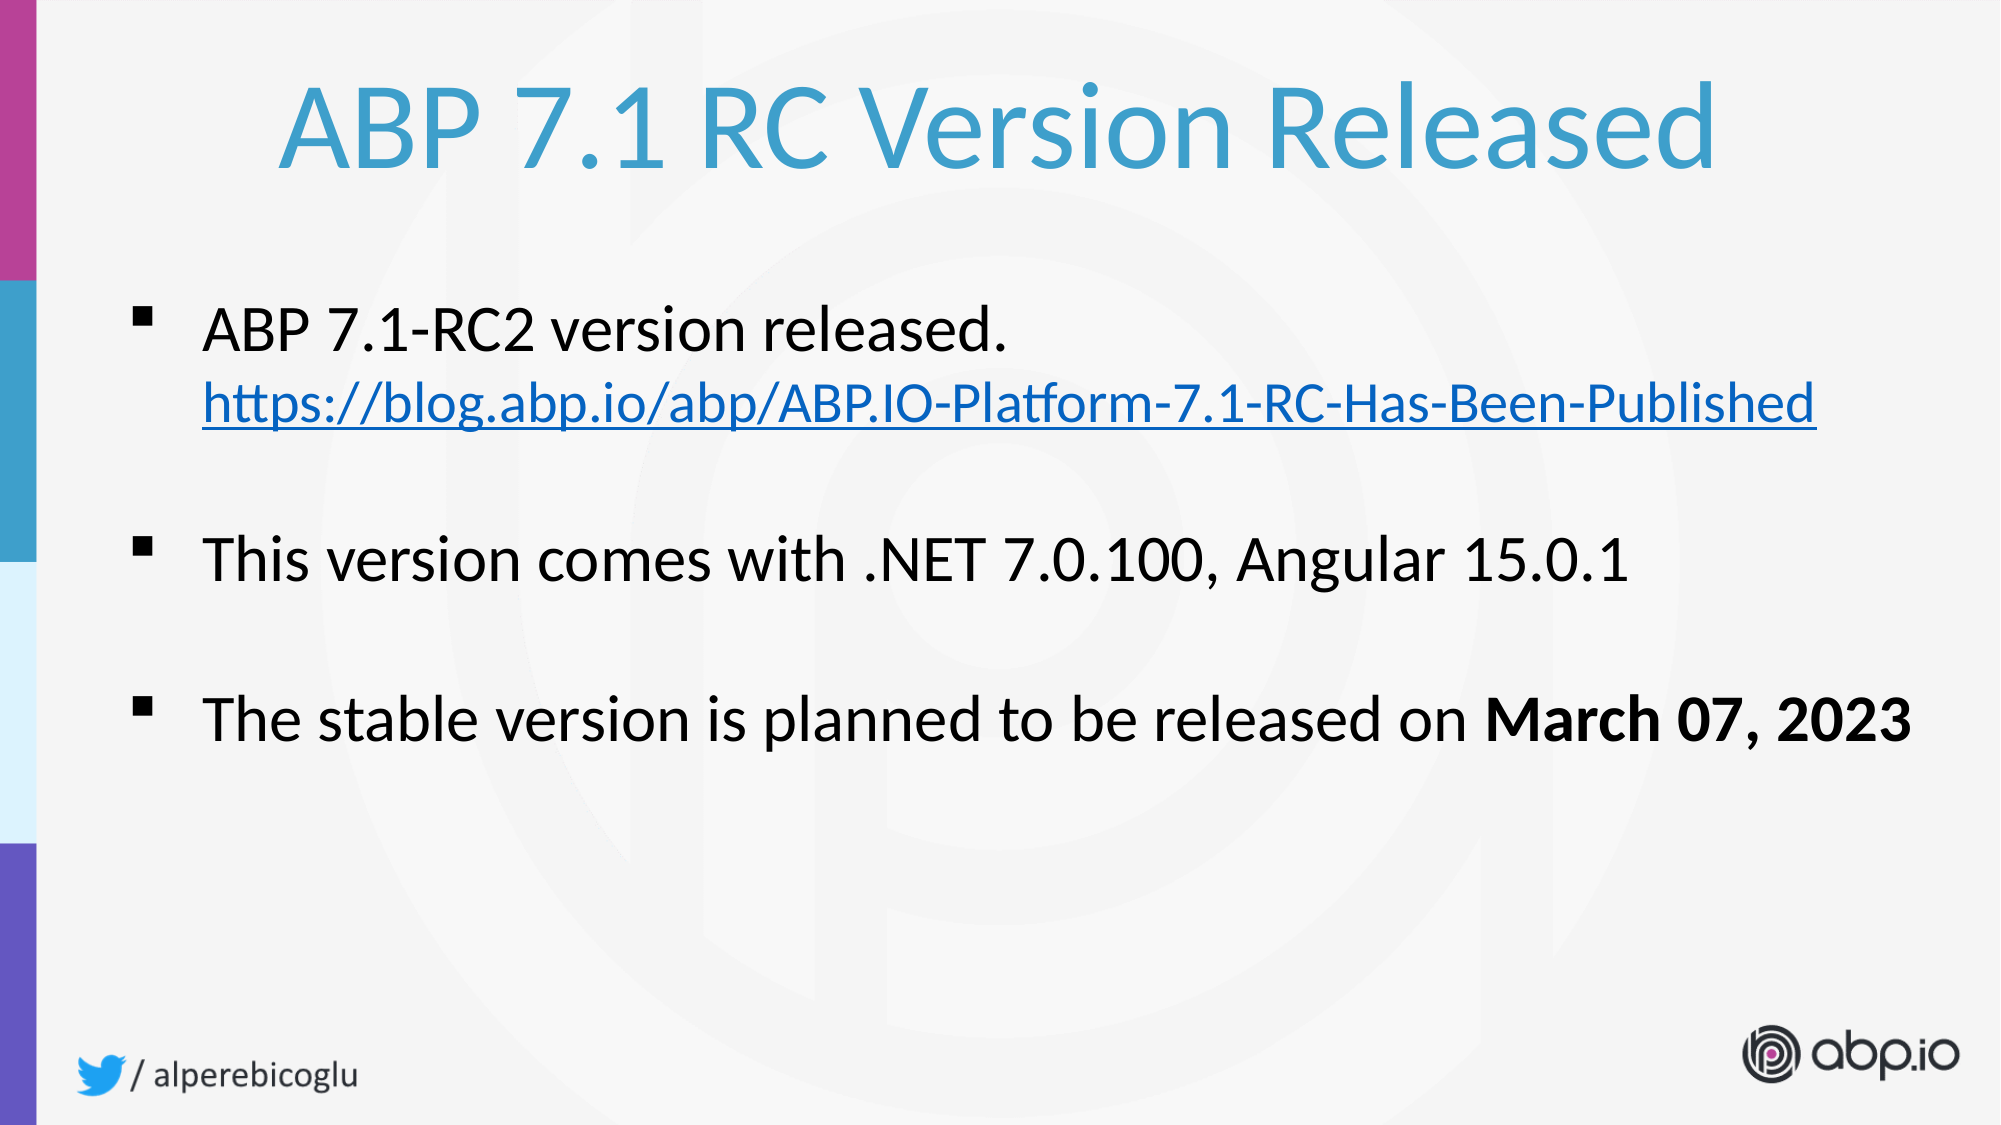

ABP 7.1 RC Version Released
ABP 7.1-RC2 version released.
https://blog.abp.io/abp/ABP.IO-Platform-7.1-RC-Has-Been-Published

This version comes with .NET 7.0.100, Angular 15.0.1

The stable version is planned to be released on March 07, 2023